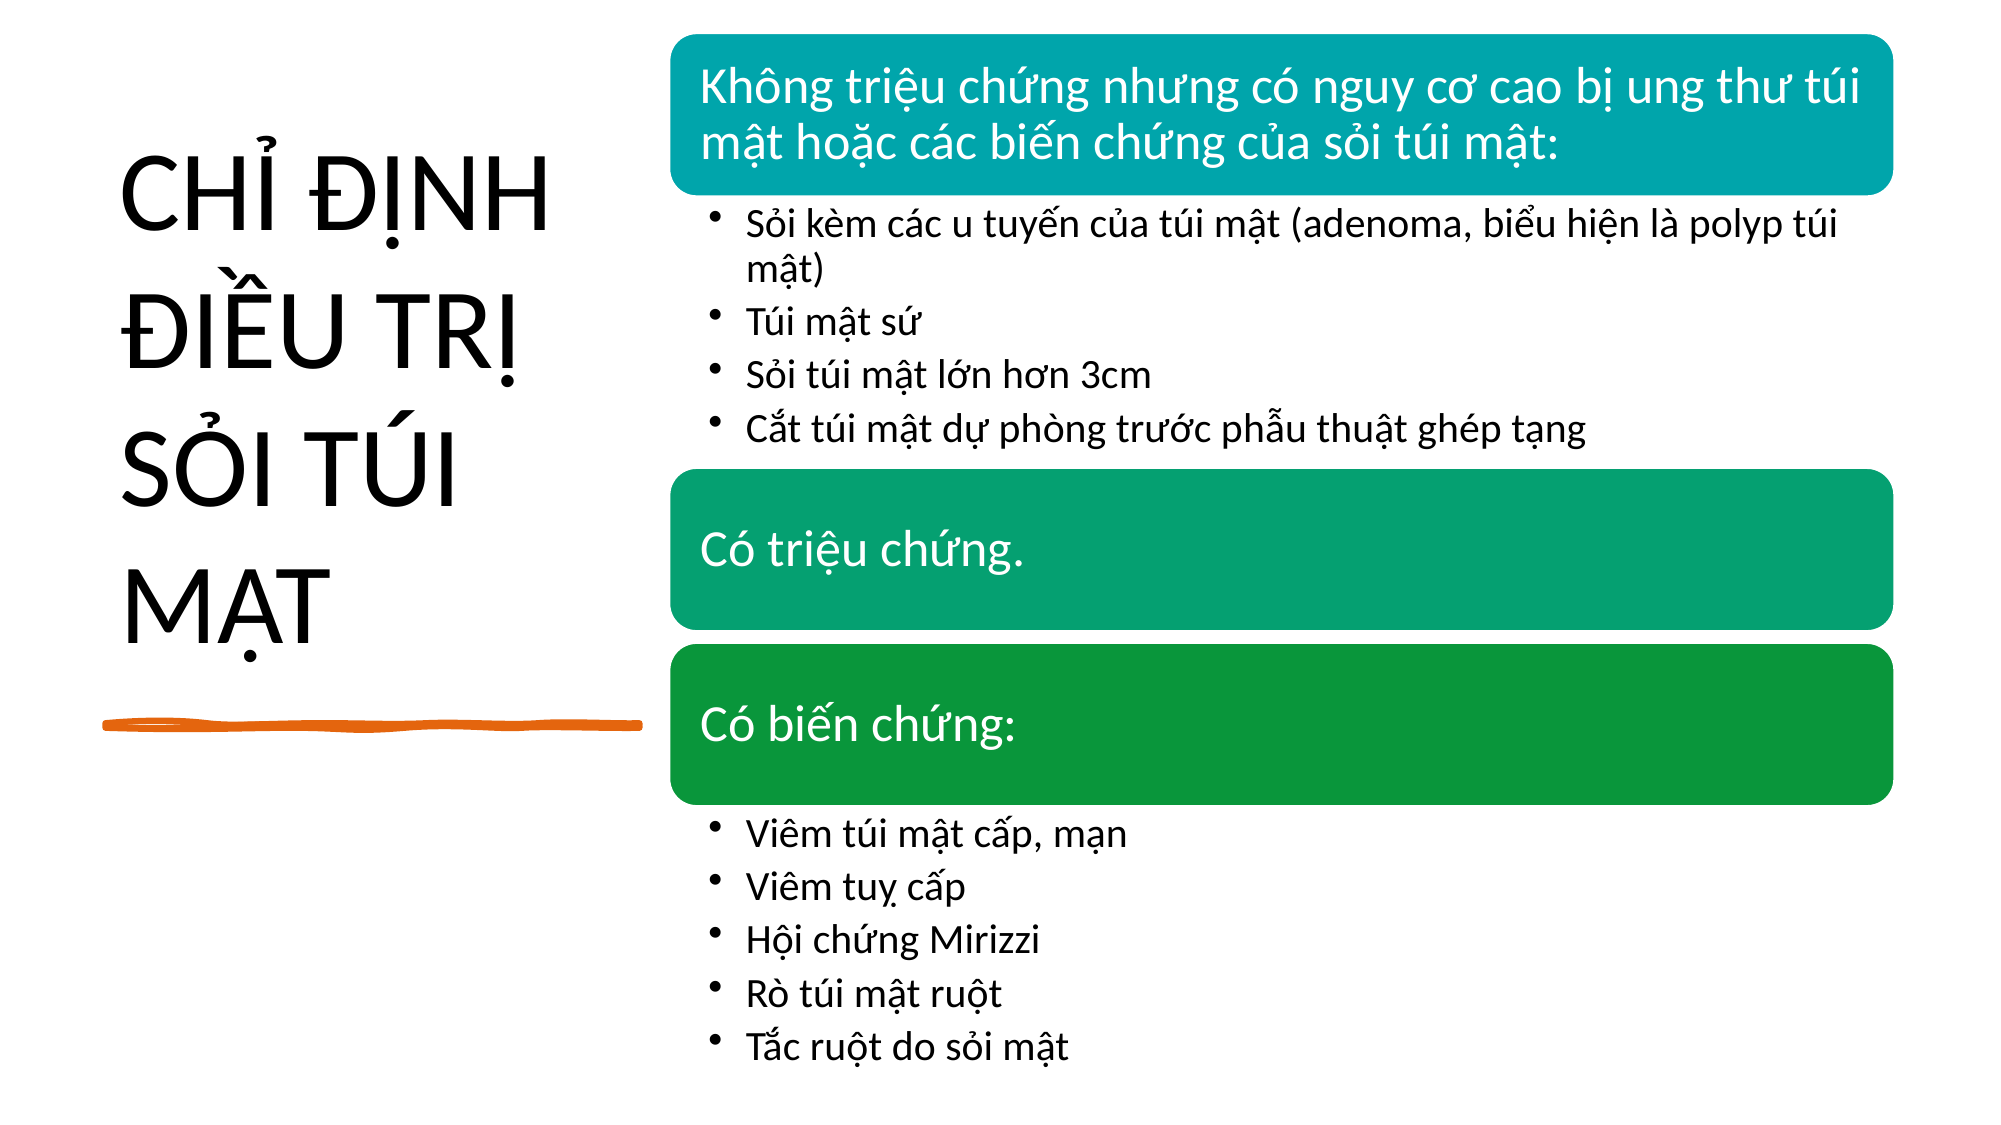

Không triệu chứng nhưng có nguy cơ cao bị ung thư túi mật hoặc các biến chứng của sỏi túi mật:
Sỏi kèm các u tuyến của túi mật (adenoma, biểu hiện là polyp túi mật)
Túi mật sứ
Sỏi túi mật lớn hơn 3cm
Cắt túi mật dự phòng trước phẫu thuật ghép tạng
Có triệu chứng.
Có biến chứng:
Viêm túi mật cấp, mạn
Viêm tuỵ cấp
Hội chứng Mirizzi
Rò túi mật ruột
Tắc ruột do sỏi mật
# CHỈ ĐỊNH ĐIỀU TRỊ SỎI TÚI MẬT